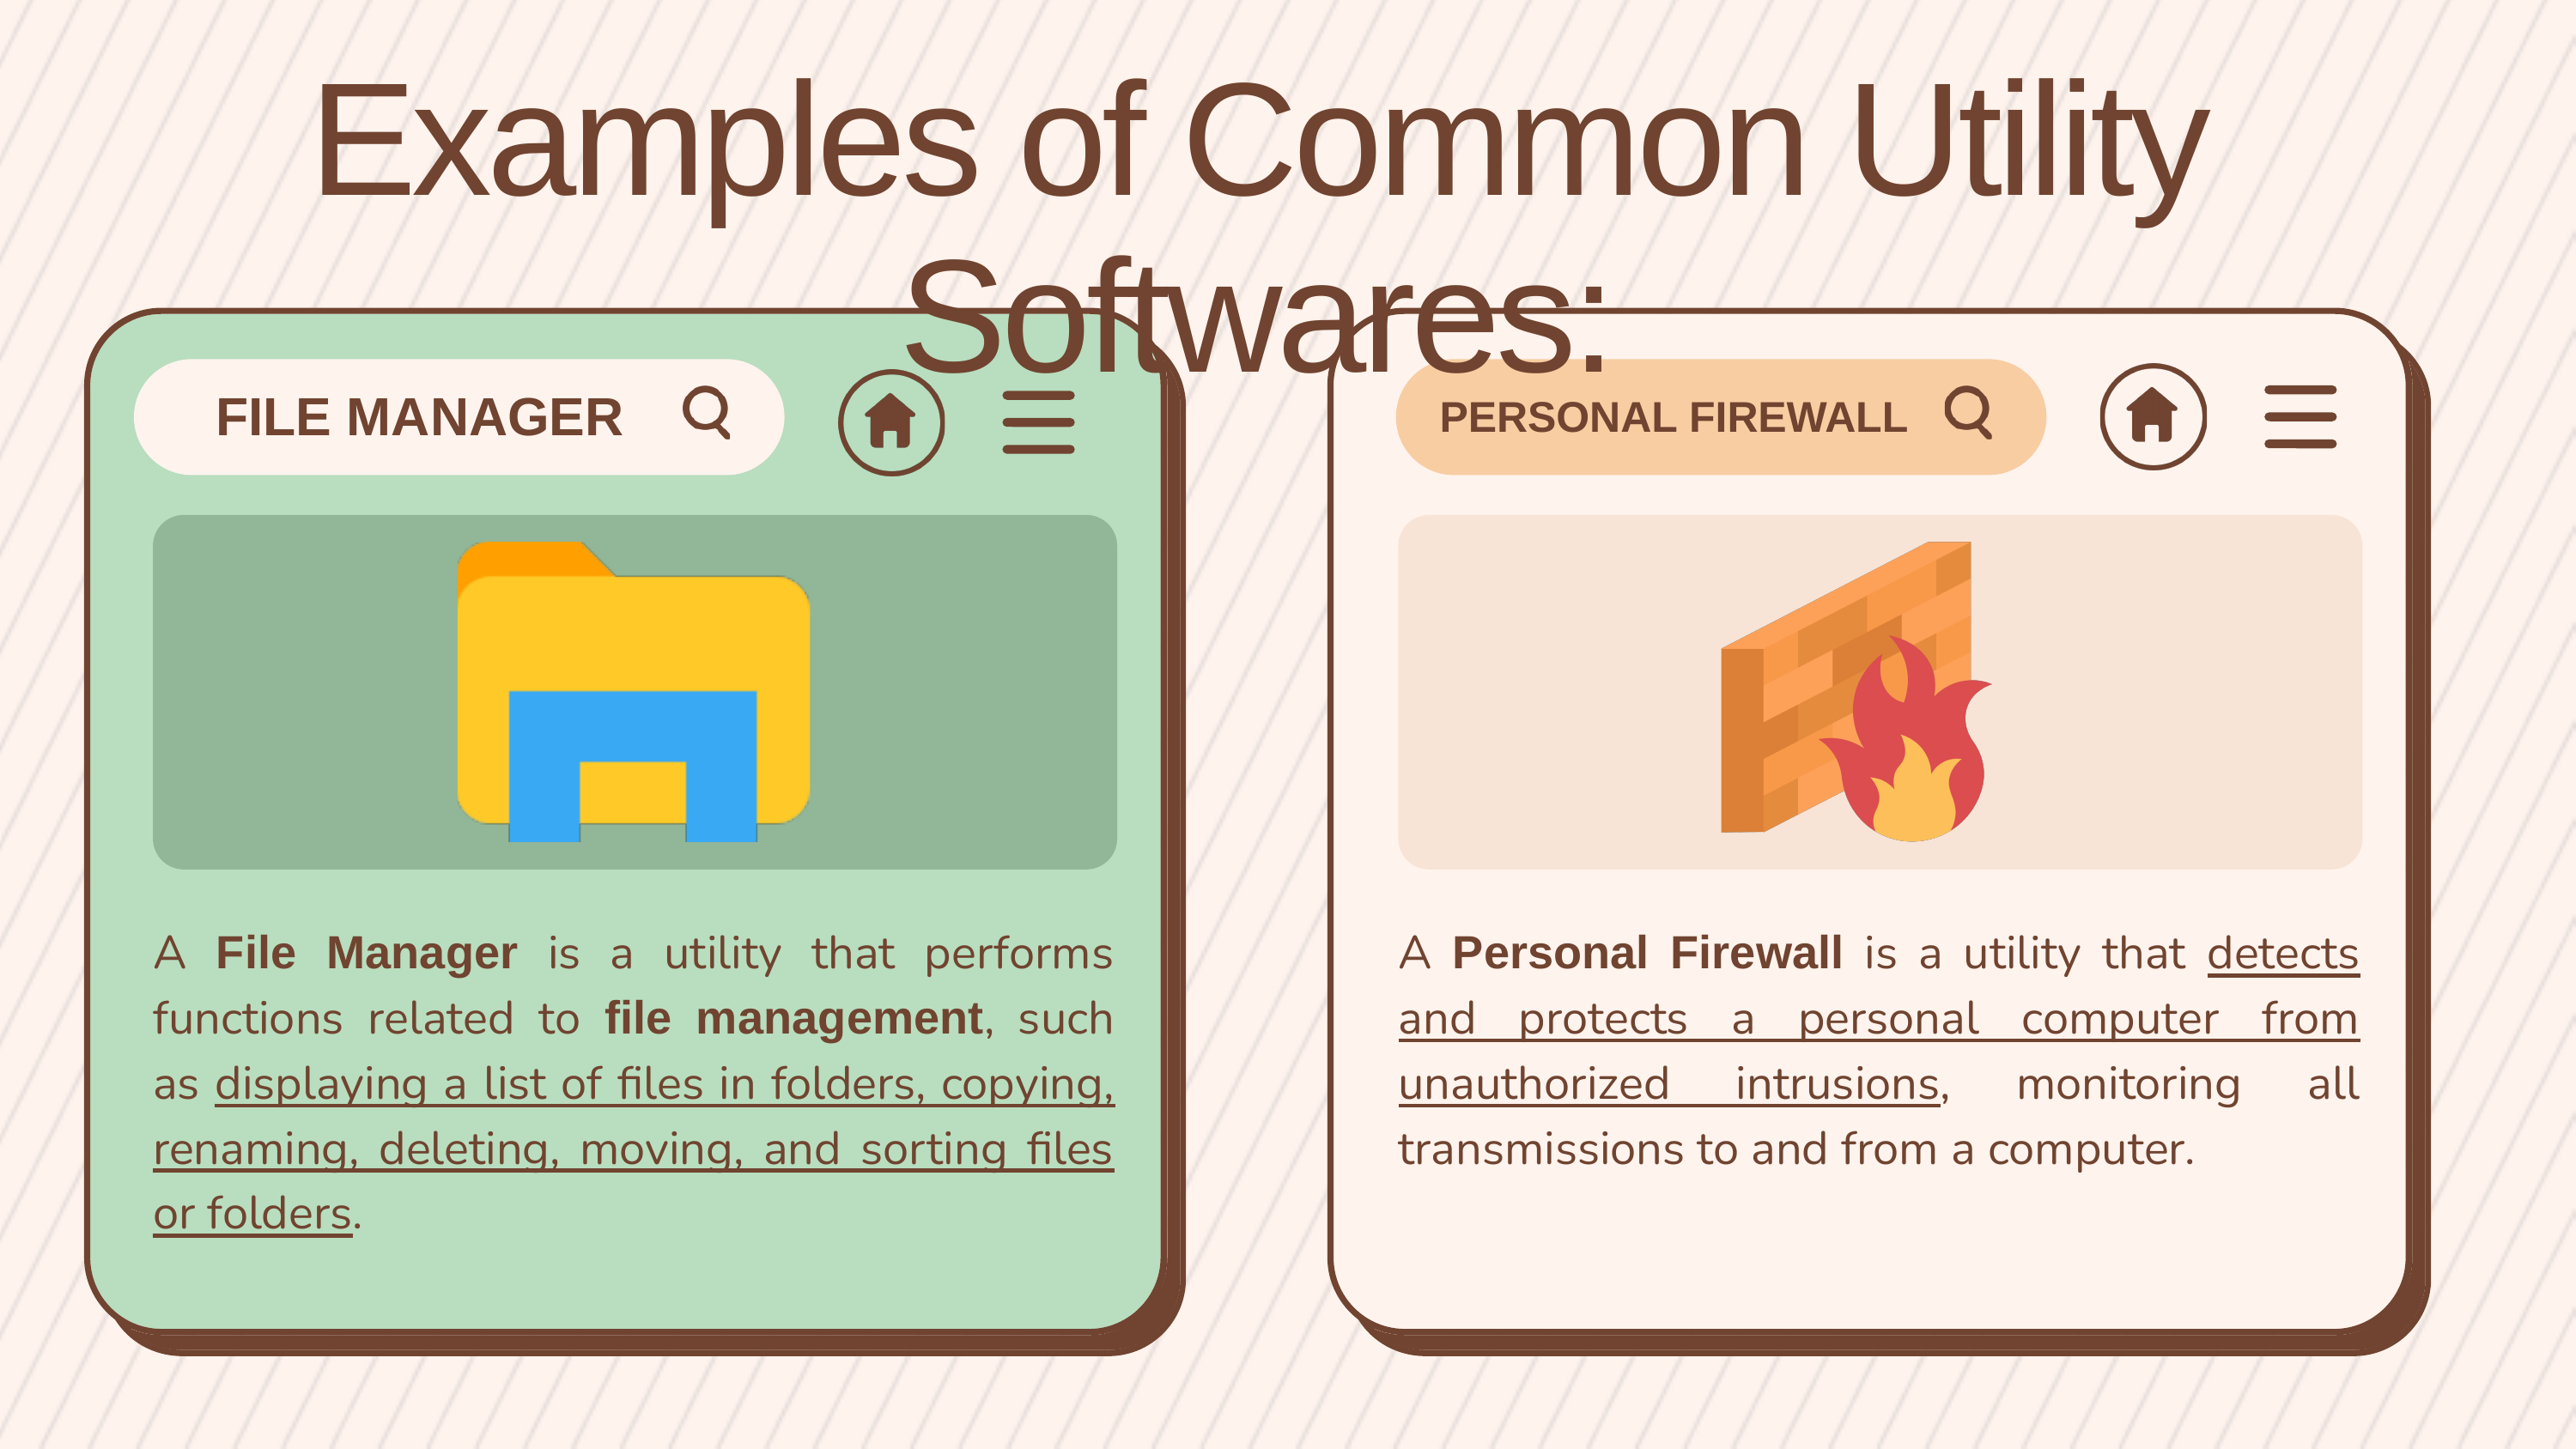

Examples of Common Utility Softwares:

FILE MANAGER

PERSONAL FIREWALL

A File Manager is a utility that performs functions related to file management, such as displaying a list of files in folders, copying, renaming, deleting, moving, and sorting files or folders.
A Personal Firewall is a utility that detects and protects a personal computer from unauthorized intrusions, monitoring all transmissions to and from a computer.